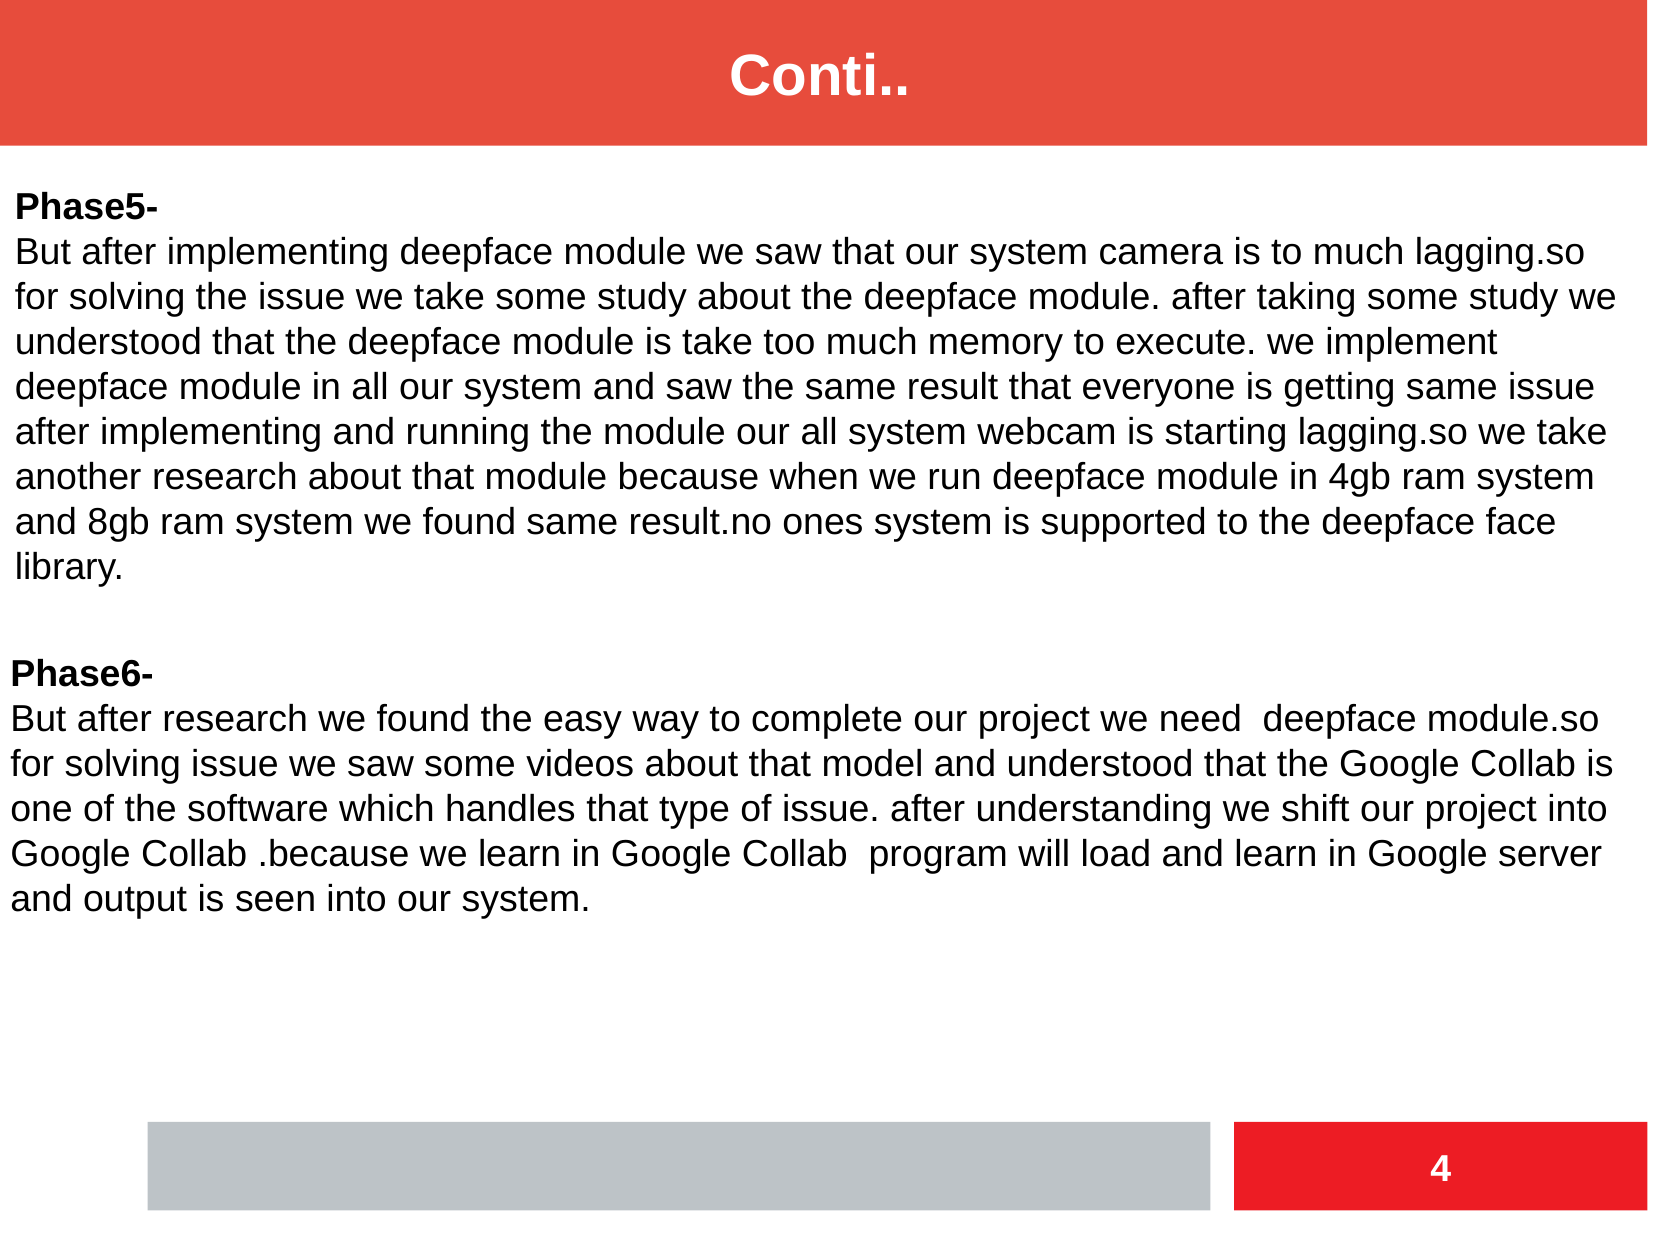

Conti..
Phase5-
But after implementing deepface module we saw that our system camera is to much lagging.so for solving the issue we take some study about the deepface module. after taking some study we understood that the deepface module is take too much memory to execute. we implement deepface module in all our system and saw the same result that everyone is getting same issue after implementing and running the module our all system webcam is starting lagging.so we take another research about that module because when we run deepface module in 4gb ram system and 8gb ram system we found same result.no ones system is supported to the deepface face library.

Phase6-
But after research we found the easy way to complete our project we need  deepface module.so for solving issue we saw some videos about that model and understood that the Google Collab is one of the software which handles that type of issue. after understanding we shift our project into Google Collab .because we learn in Google Collab  program will load and learn in Google server and output is seen into our system.

4